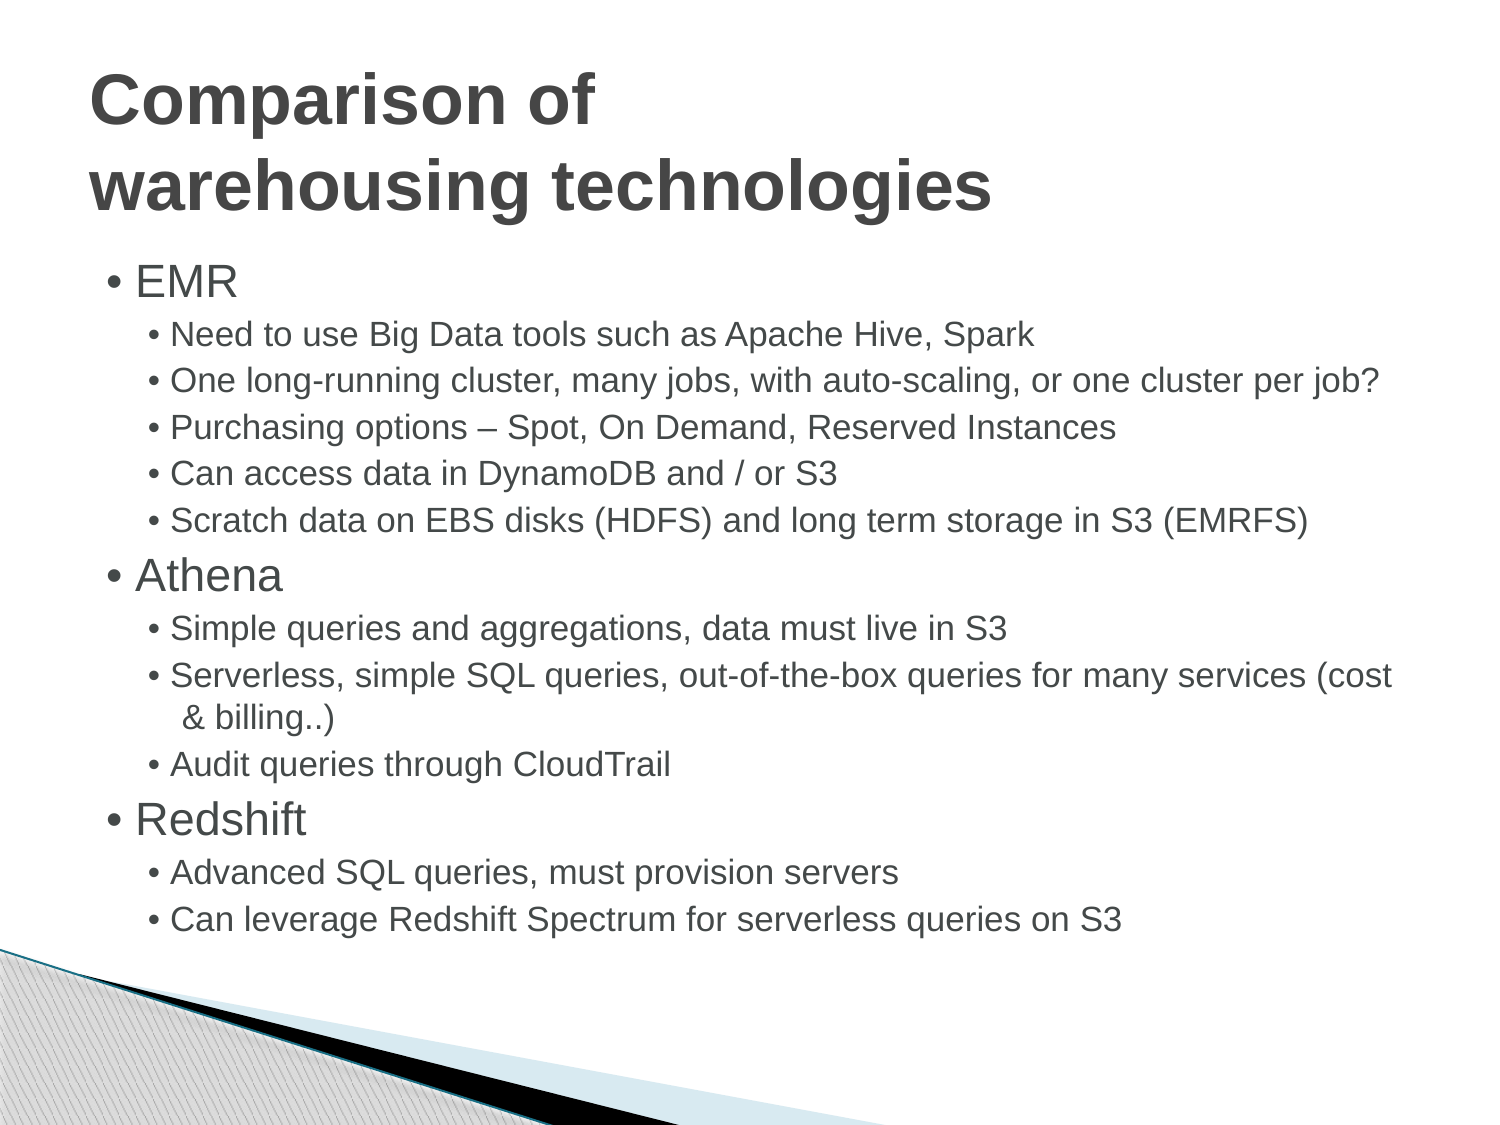

# Comparison of warehousing technologies
• EMR
• Need to use Big Data tools such as Apache Hive, Spark
• One long-running cluster, many jobs, with auto-scaling, or one cluster per job?
• Purchasing options – Spot, On Demand, Reserved Instances
• Can access data in DynamoDB and / or S3
• Scratch data on EBS disks (HDFS) and long term storage in S3 (EMRFS)
• Athena
• Simple queries and aggregations, data must live in S3
• Serverless, simple SQL queries, out-of-the-box queries for many services (cost & billing..)
• Audit queries through CloudTrail
• Redshift
• Advanced SQL queries, must provision servers
• Can leverage Redshift Spectrum for serverless queries on S3